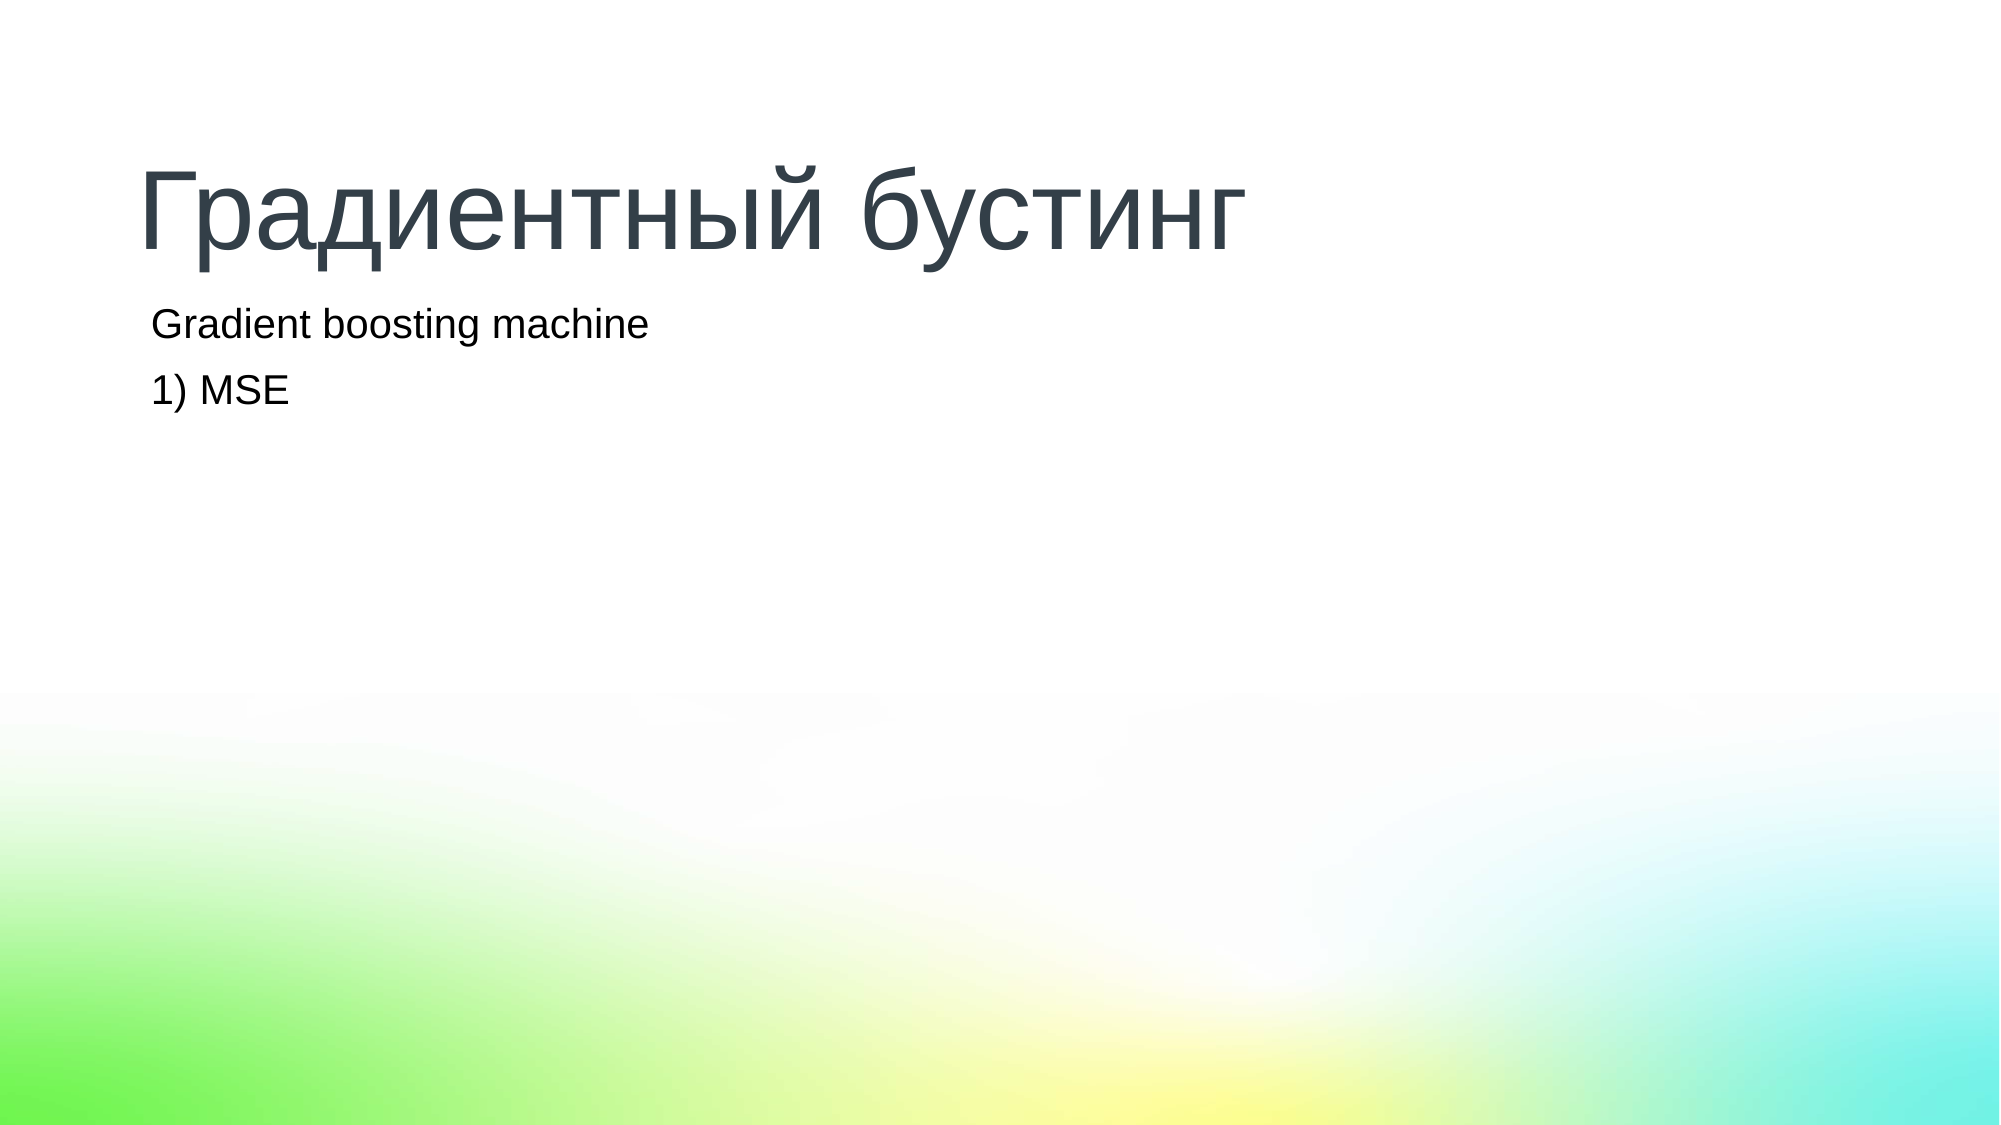

Градиентный бустинг
Gradient boosting machine
1) MSE